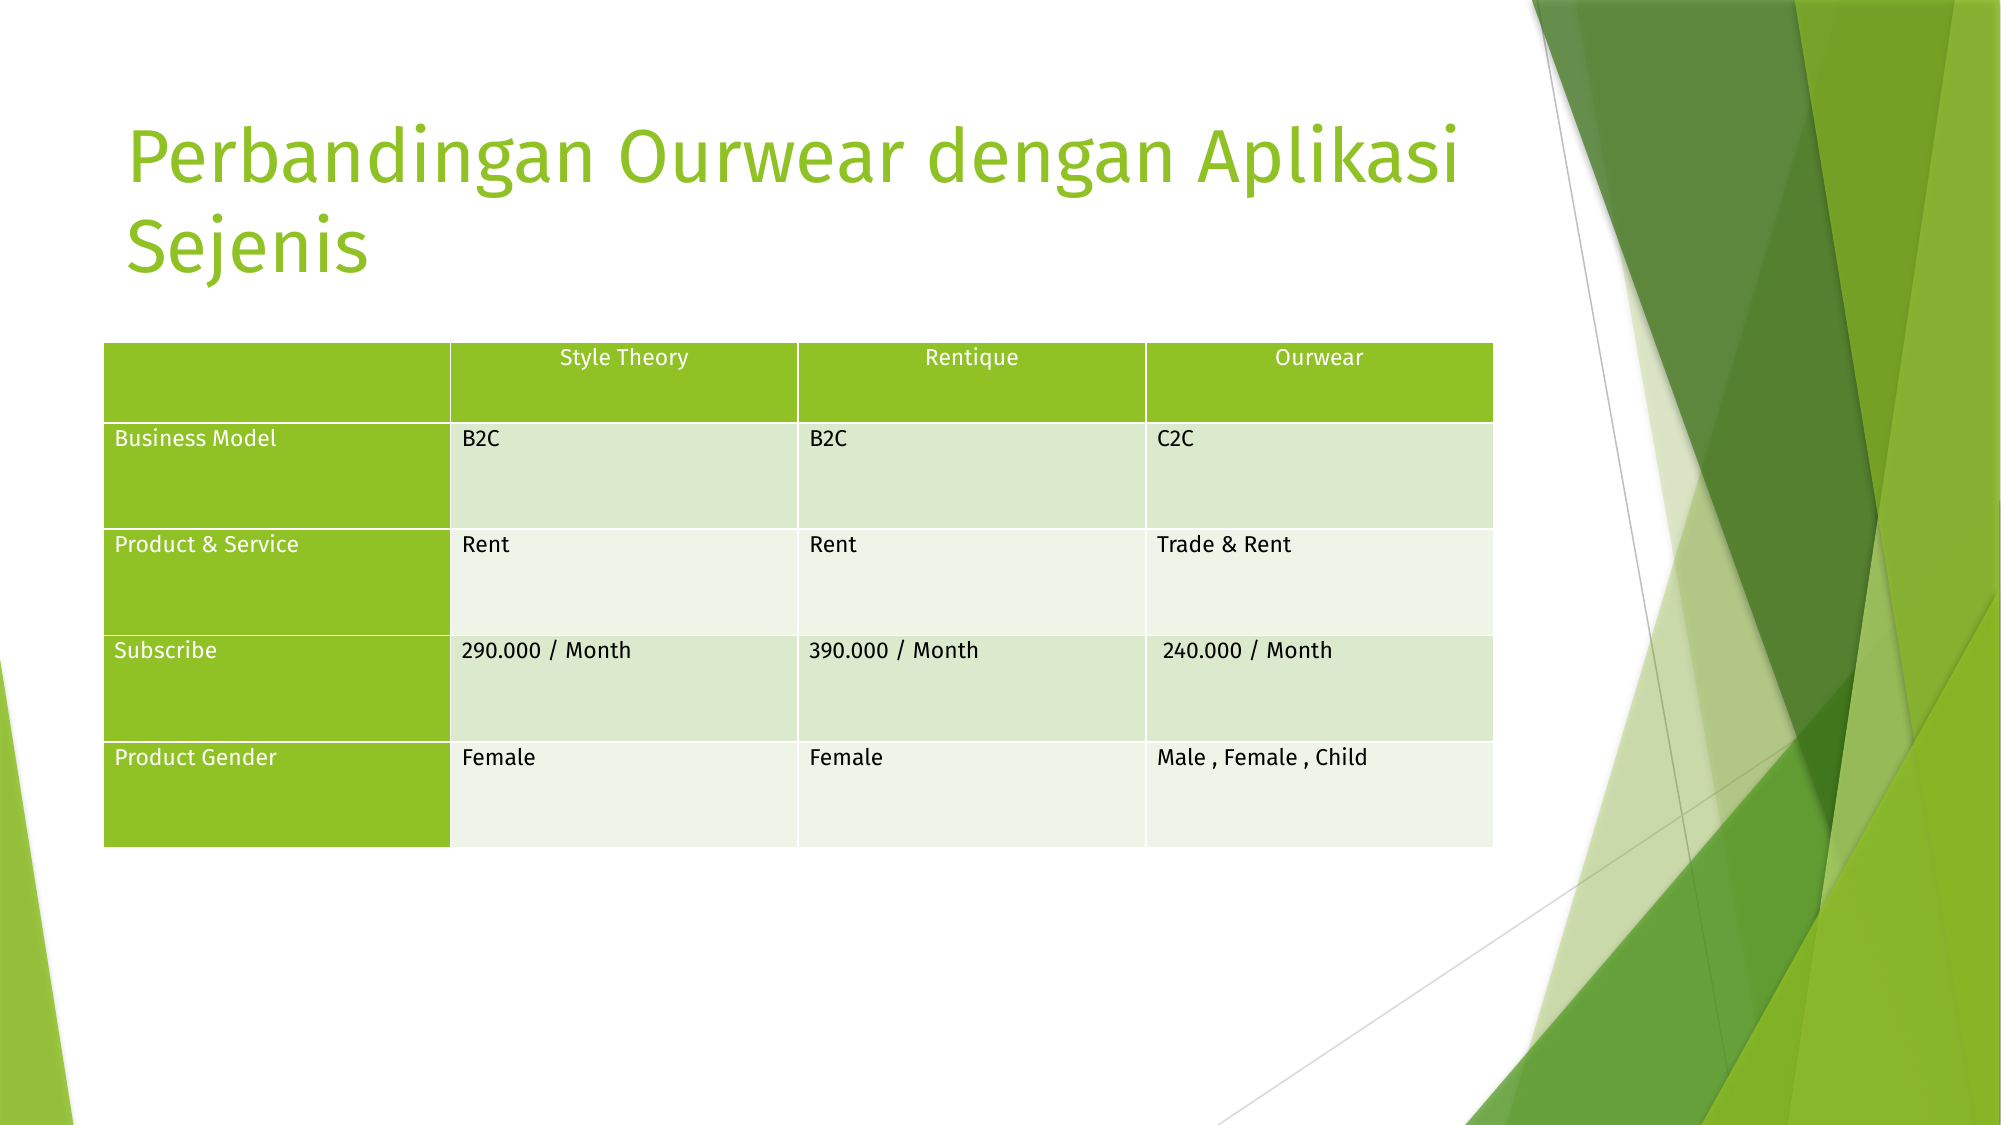

# Perbandingan Ourwear dengan Aplikasi Sejenis
|  | Style Theory | Rentique | Ourwear |
| --- | --- | --- | --- |
| Business Model | B2C | B2C | C2C |
| Product & Service | Rent | Rent | Trade & Rent |
| Subscribe | 290.000 / Month | 390.000 / Month | 240.000 / Month |
| Product Gender | Female | Female | Male , Female , Child |